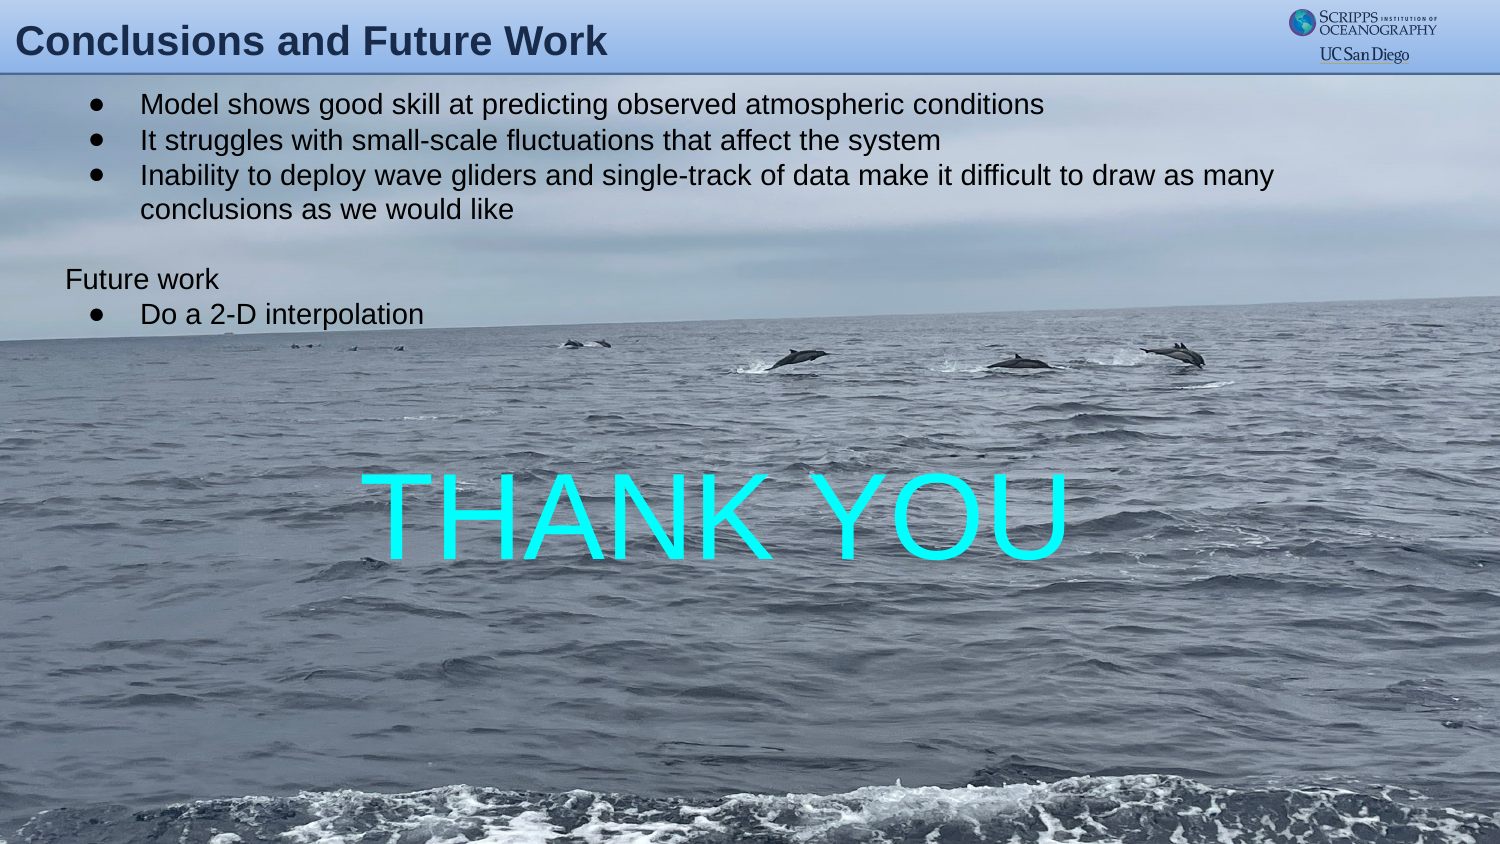

Conclusions and Future Work
Model shows good skill at predicting observed atmospheric conditions
It struggles with small-scale fluctuations that affect the system
Inability to deploy wave gliders and single-track of data make it difficult to draw as many conclusions as we would like

Future work
Do a 2-D interpolation

THANK YOU